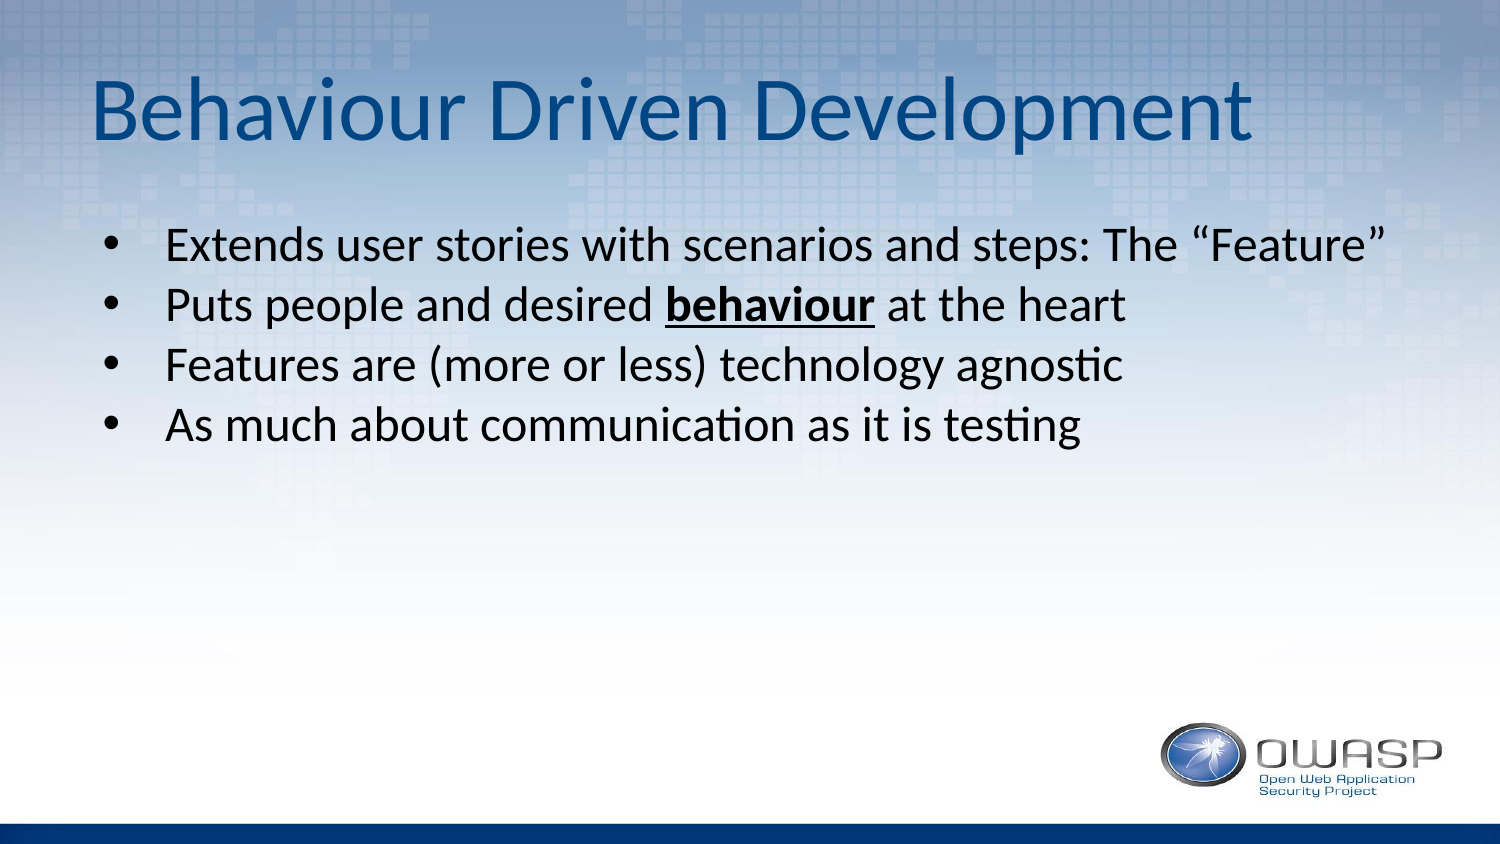

# Behaviour Driven Development
Extends user stories with scenarios and steps: The “Feature”
Puts people and desired behaviour at the heart
Features are (more or less) technology agnostic
As much about communication as it is testing